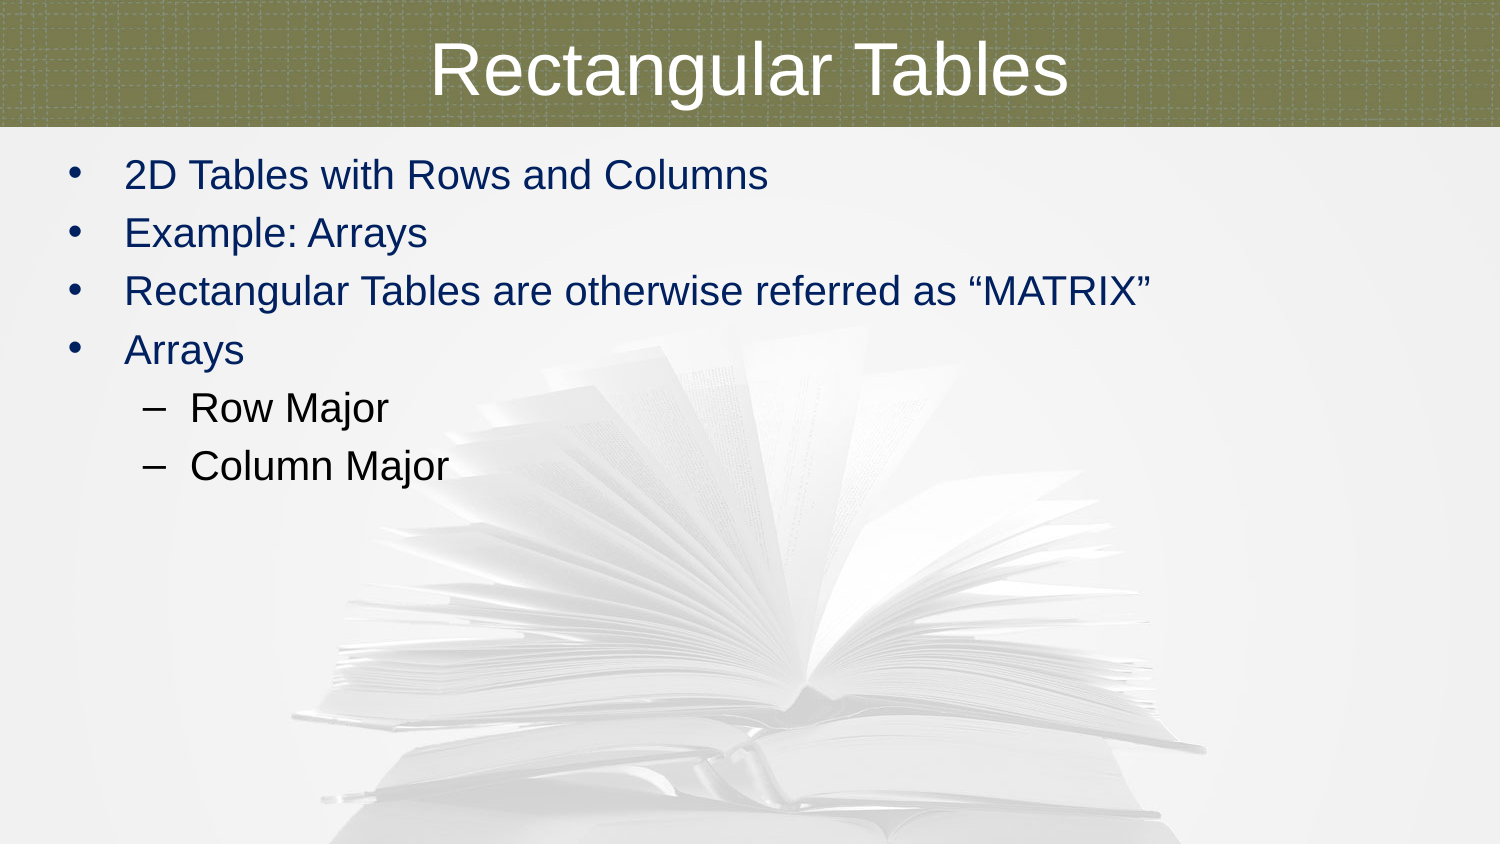

Rectangular Tables
2D Tables with Rows and Columns
Example: Arrays
Rectangular Tables are otherwise referred as “MATRIX”
Arrays
Row Major
Column Major